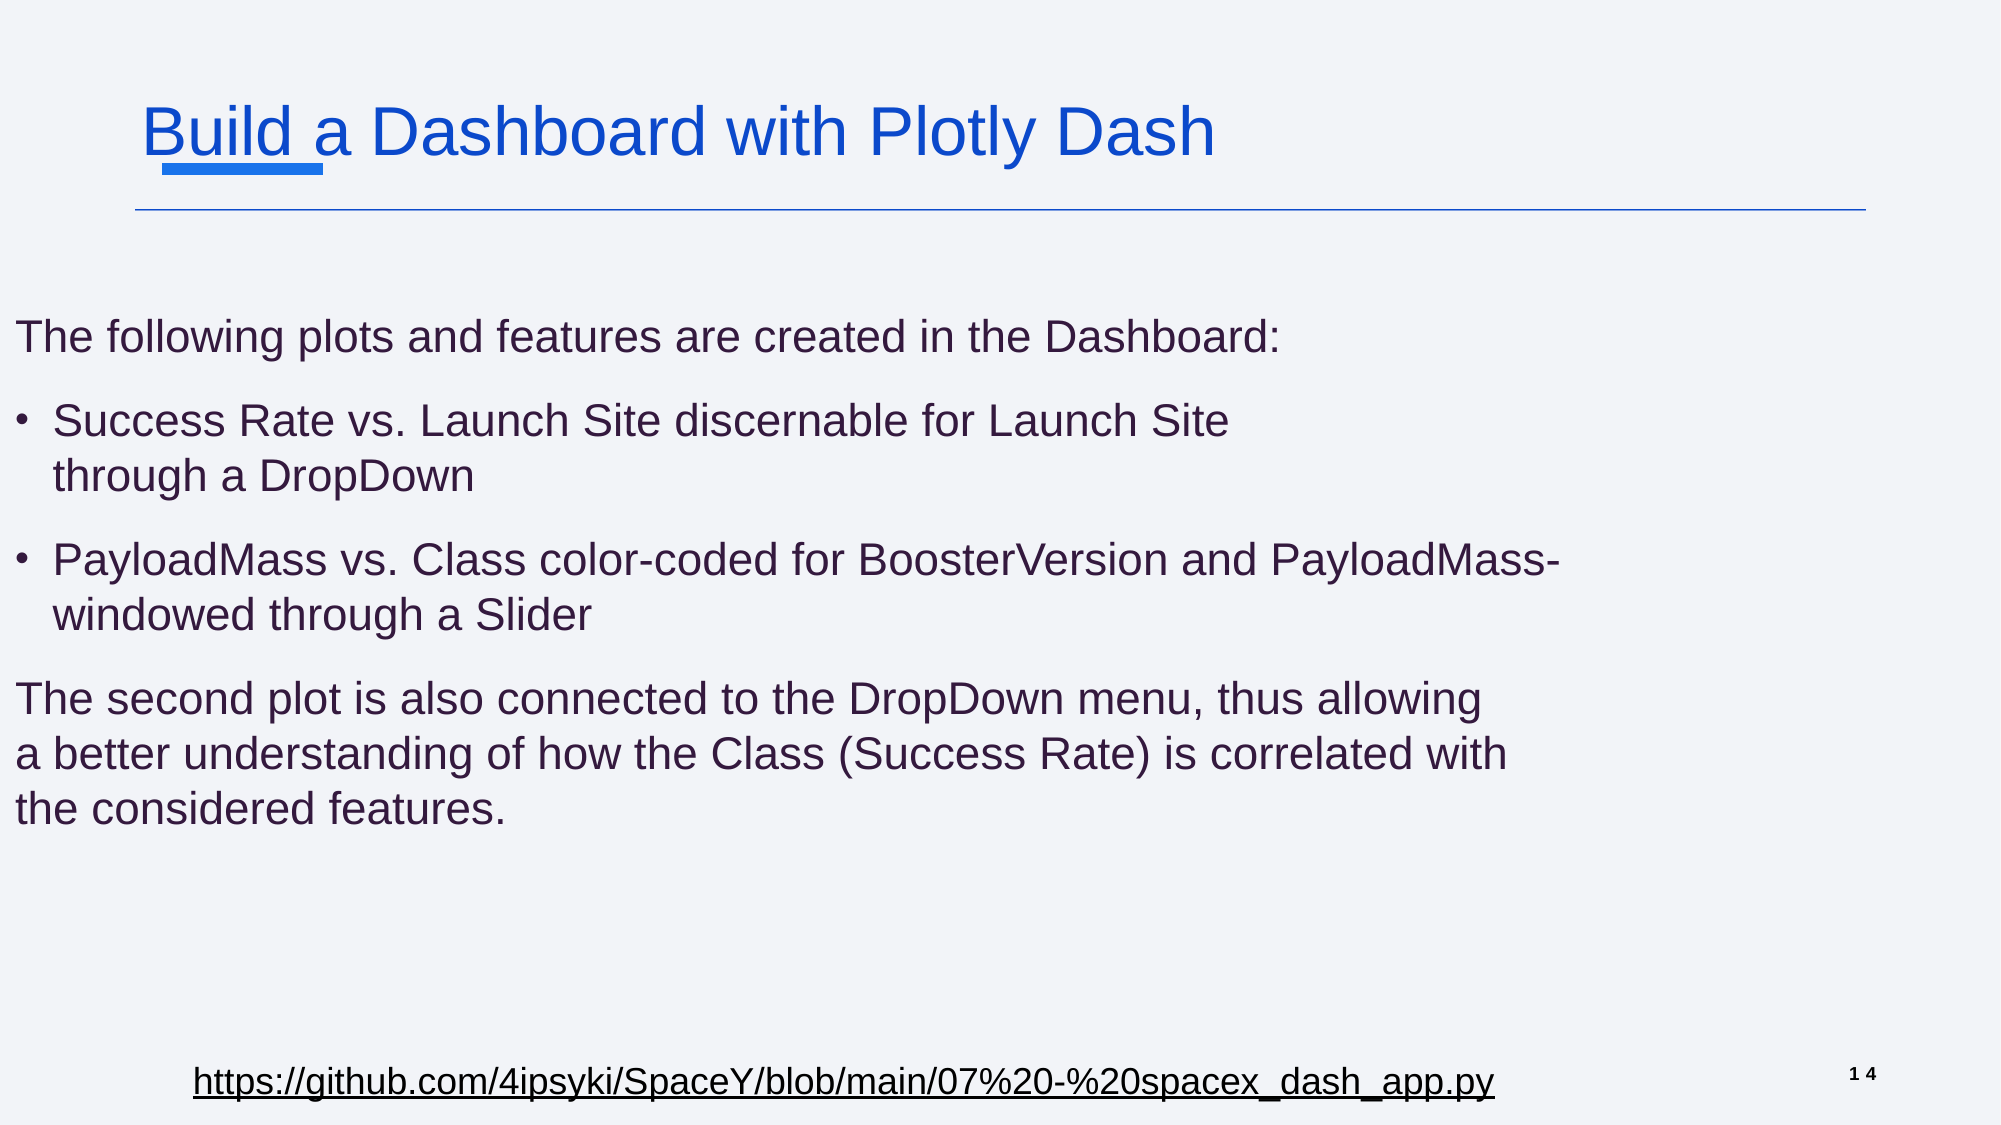

Build a Dashboard with Plotly Dash
The following plots and features are created in the Dashboard:
Success Rate vs. Launch Site discernable for Launch Site through a DropDown
PayloadMass vs. Class color-coded for BoosterVersion and PayloadMass-windowed through a Slider
The second plot is also connected to the DropDown menu, thus allowing a better understanding of how the Class (Success Rate) is correlated with the considered features.

14
https://github.com/4ipsyki/SpaceY/blob/main/07%20-%20spacex_dash_app.py